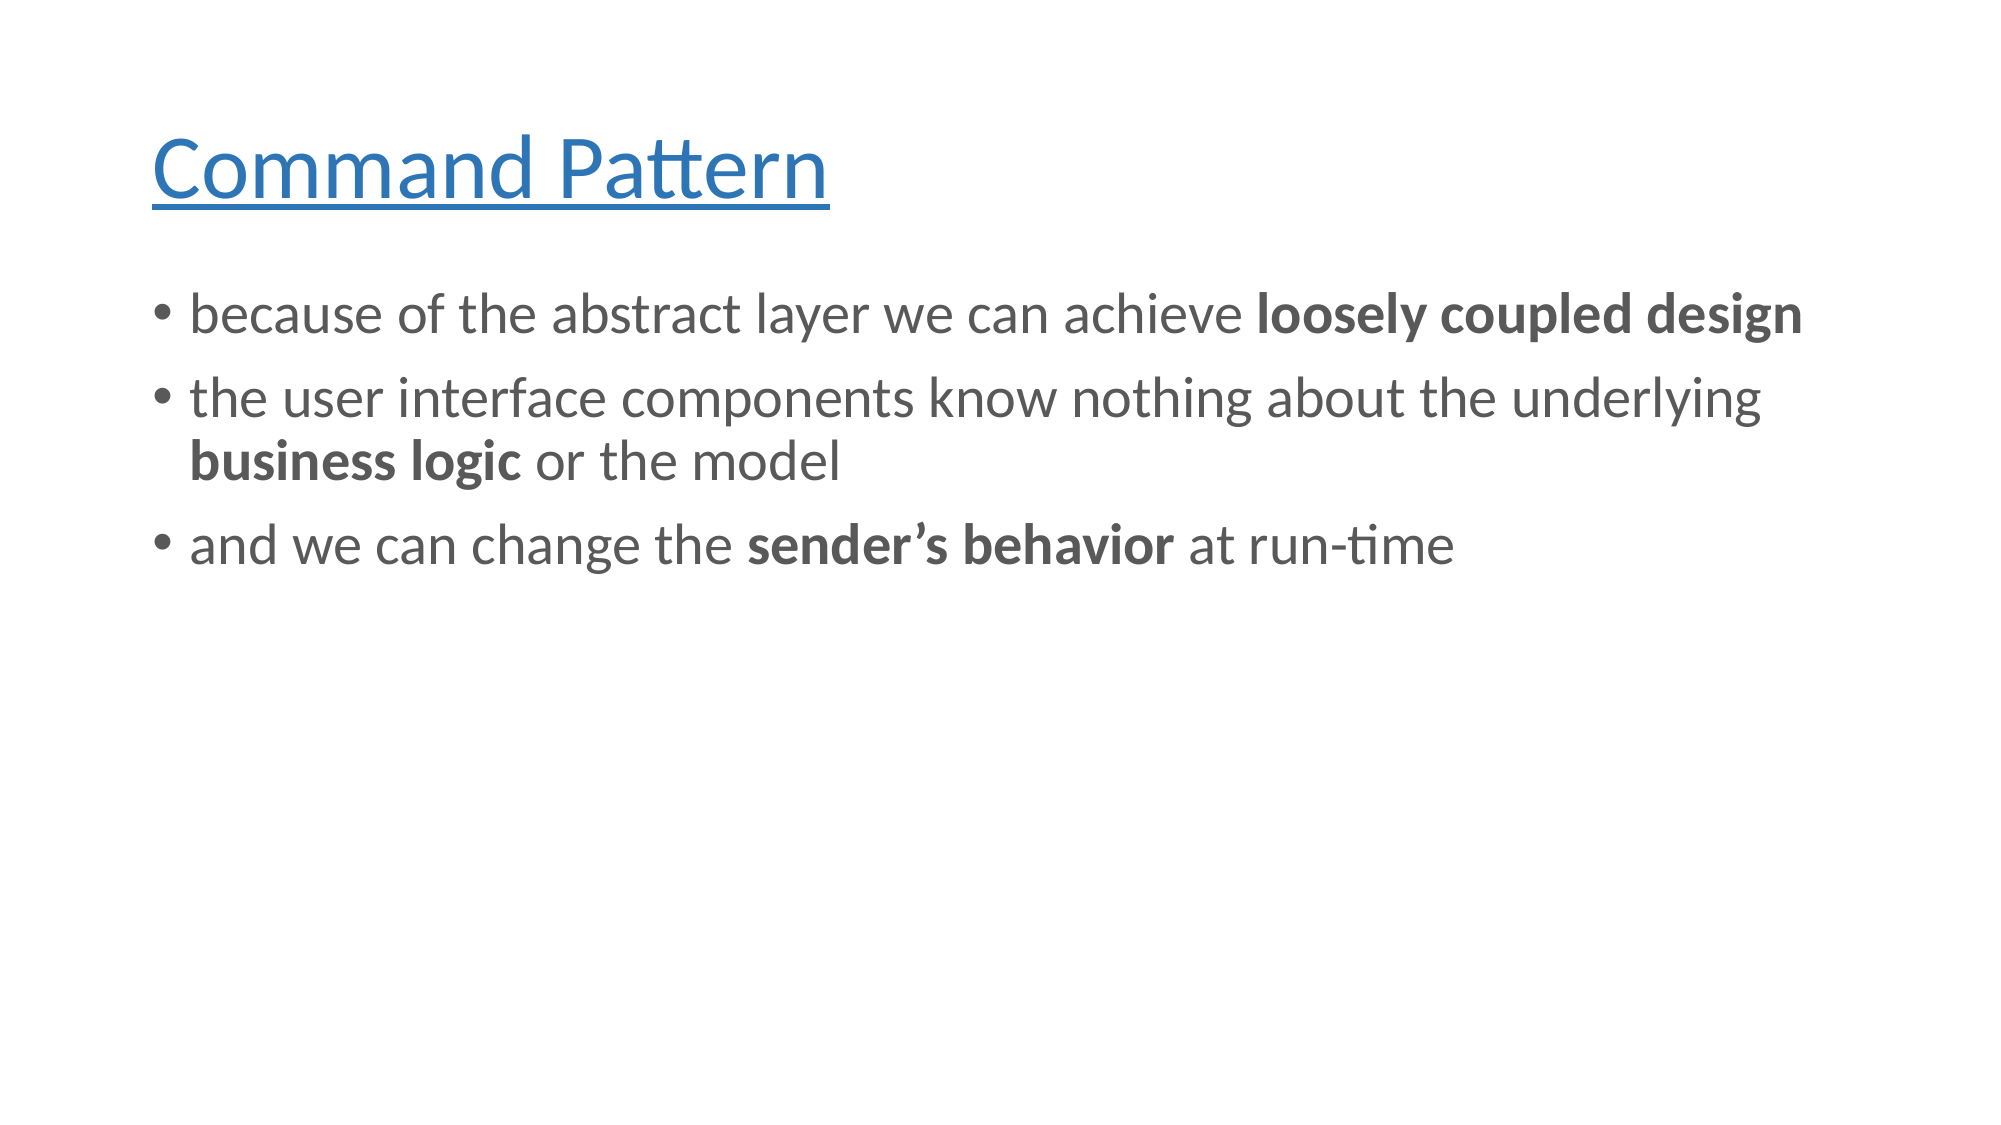

# Command Pattern
because of the abstract layer we can achieve loosely coupled design
the user interface components know nothing about the underlying business logic or the model
and we can change the sender’s behavior at run-time